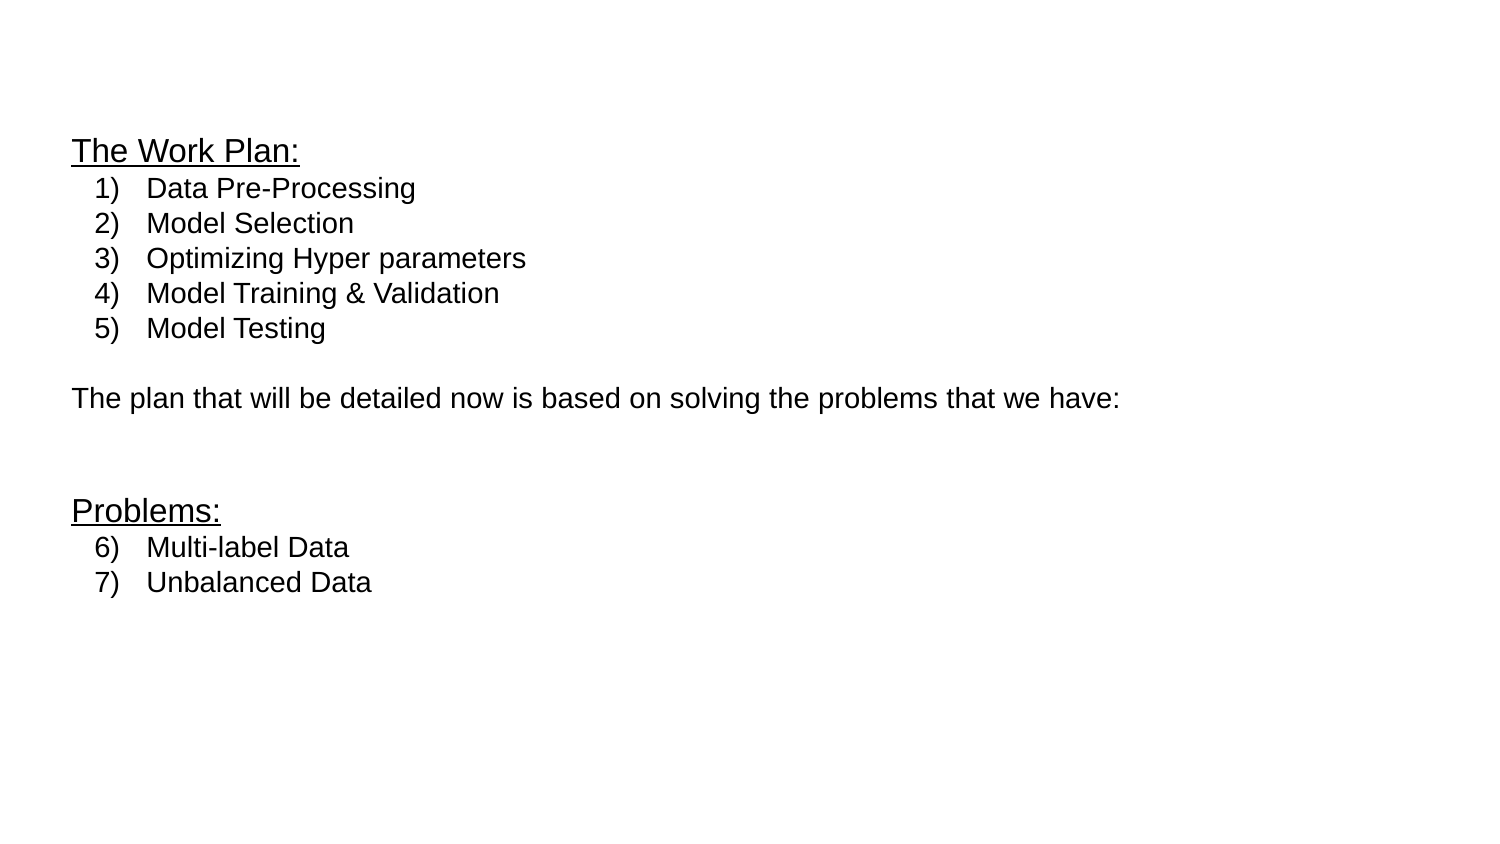

The Work Plan:
Data Pre-Processing
Model Selection
Optimizing Hyper parameters
Model Training & Validation
Model Testing

The plan that will be detailed now is based on solving the problems that we have:

Problems:
Multi-label Data
Unbalanced Data